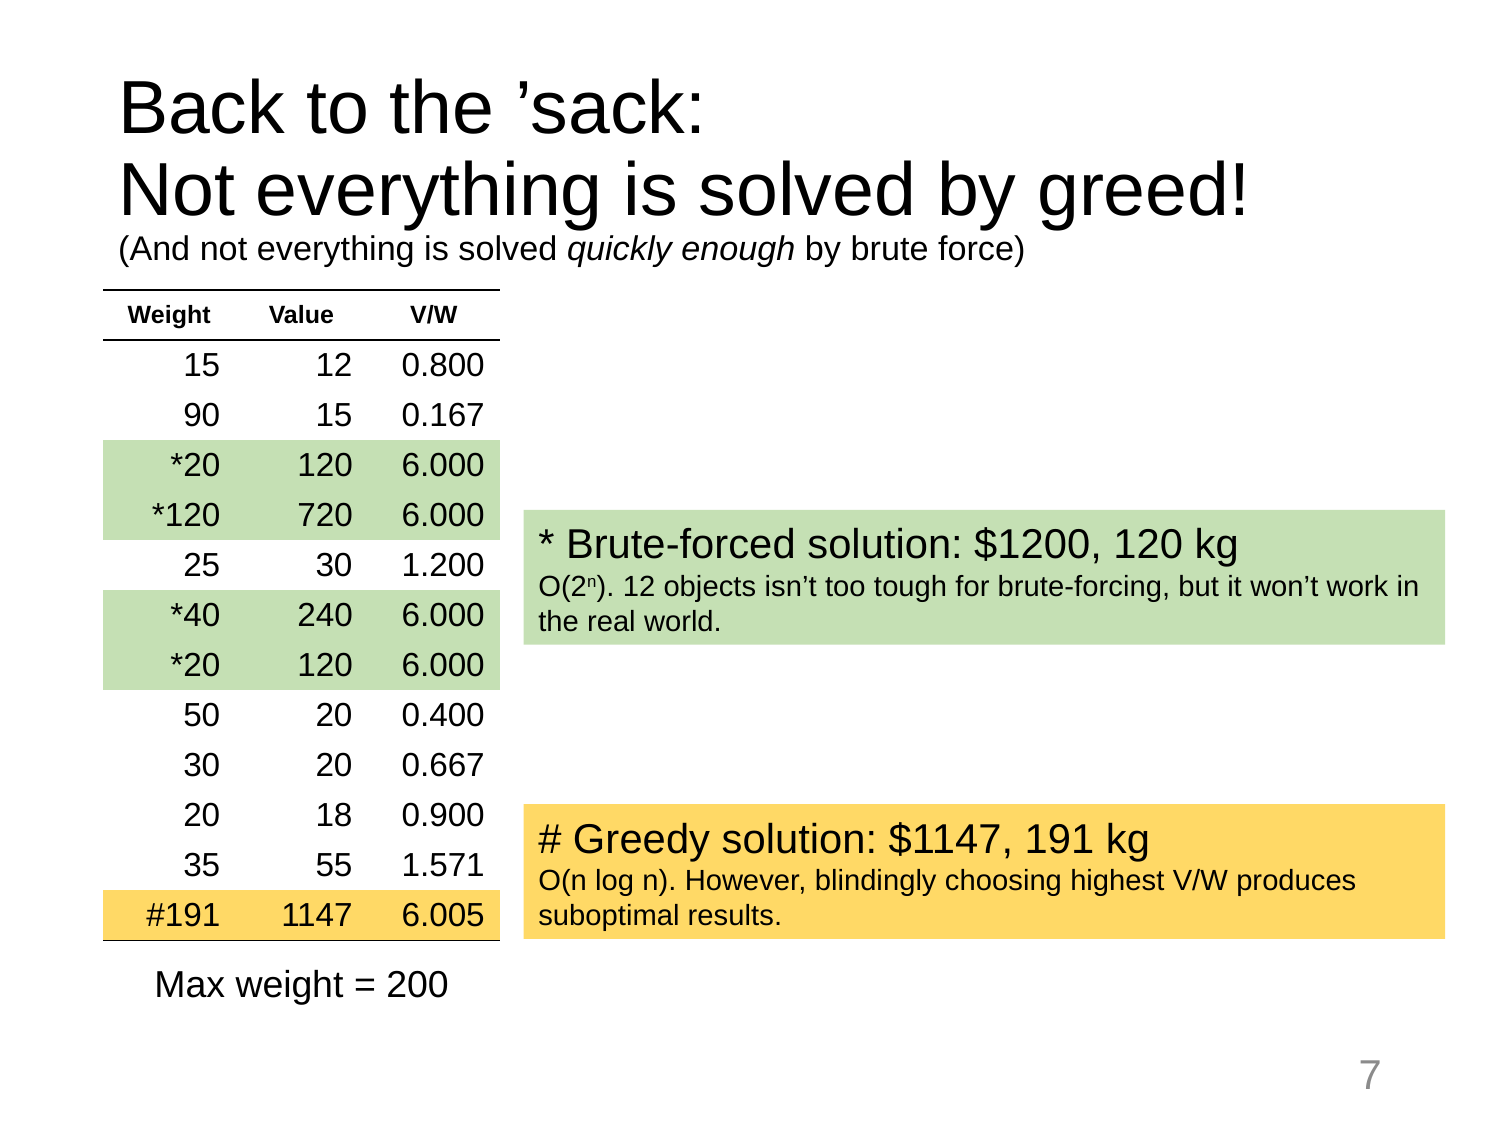

# Back to the ’sack: Not everything is solved by greed! (And not everything is solved quickly enough by brute force)
| Weight | Value | V/W |
| --- | --- | --- |
| 15 | 12 | 0.800 |
| 90 | 15 | 0.167 |
| \*20 | 120 | 6.000 |
| \*120 | 720 | 6.000 |
| 25 | 30 | 1.200 |
| \*40 | 240 | 6.000 |
| \*20 | 120 | 6.000 |
| 50 | 20 | 0.400 |
| 30 | 20 | 0.667 |
| 20 | 18 | 0.900 |
| 35 | 55 | 1.571 |
| #191 | 1147 | 6.005 |
* Brute-forced solution: $1200, 120 kg
O(2n). 12 objects isn’t too tough for brute-forcing, but it won’t work in the real world.
# Greedy solution: $1147, 191 kg
O(n log n). However, blindingly choosing highest V/W produces suboptimal results.
Max weight = 200
7